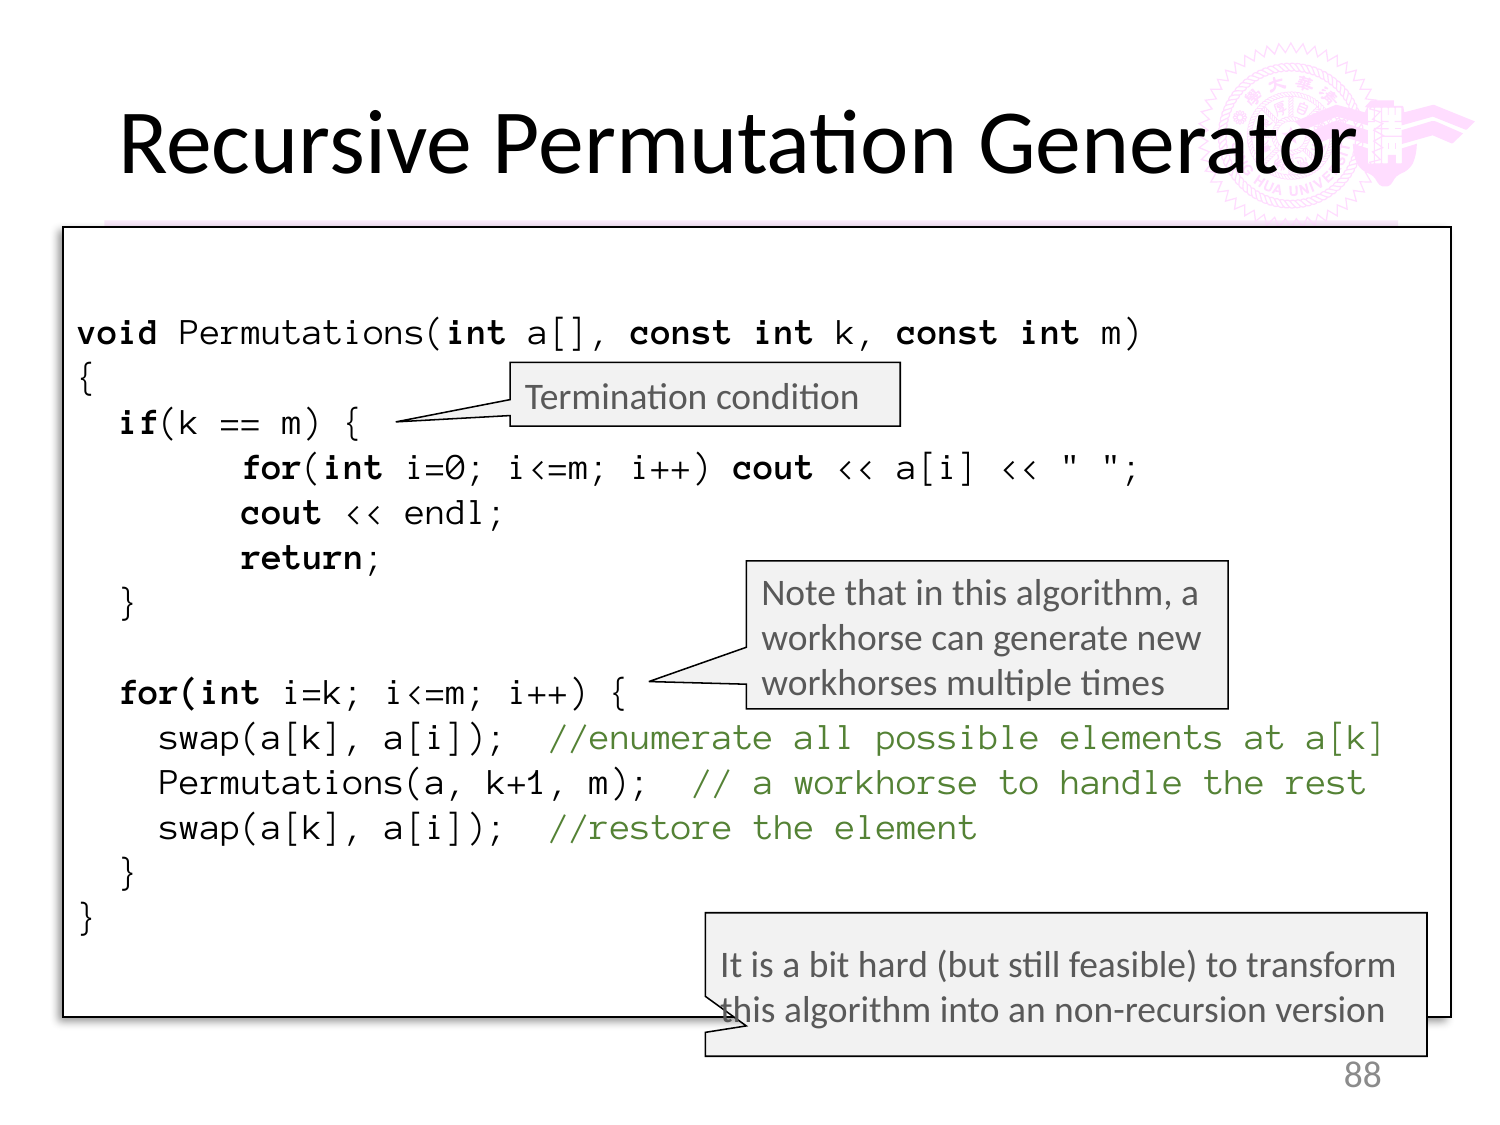

# Recursive Permutation Generator
void Permutations(int a[], const int k, const int m)
{
  if(k == m) {
        for(int i=0; i<=m; i++) cout << a[i] << " ";
        cout << endl;
        return;
  }

  for(int i=k; i<=m; i++) {
    swap(a[k], a[i]);  //enumerate all possible elements at a[k]
    Permutations(a, k+1, m);  // a workhorse to handle the rest
    swap(a[k], a[i]);  //restore the element
  }
}
Termination condition
Note that in this algorithm, a workhorse can generate new workhorses multiple times
It is a bit hard (but still feasible) to transform this algorithm into an non-recursion version
88